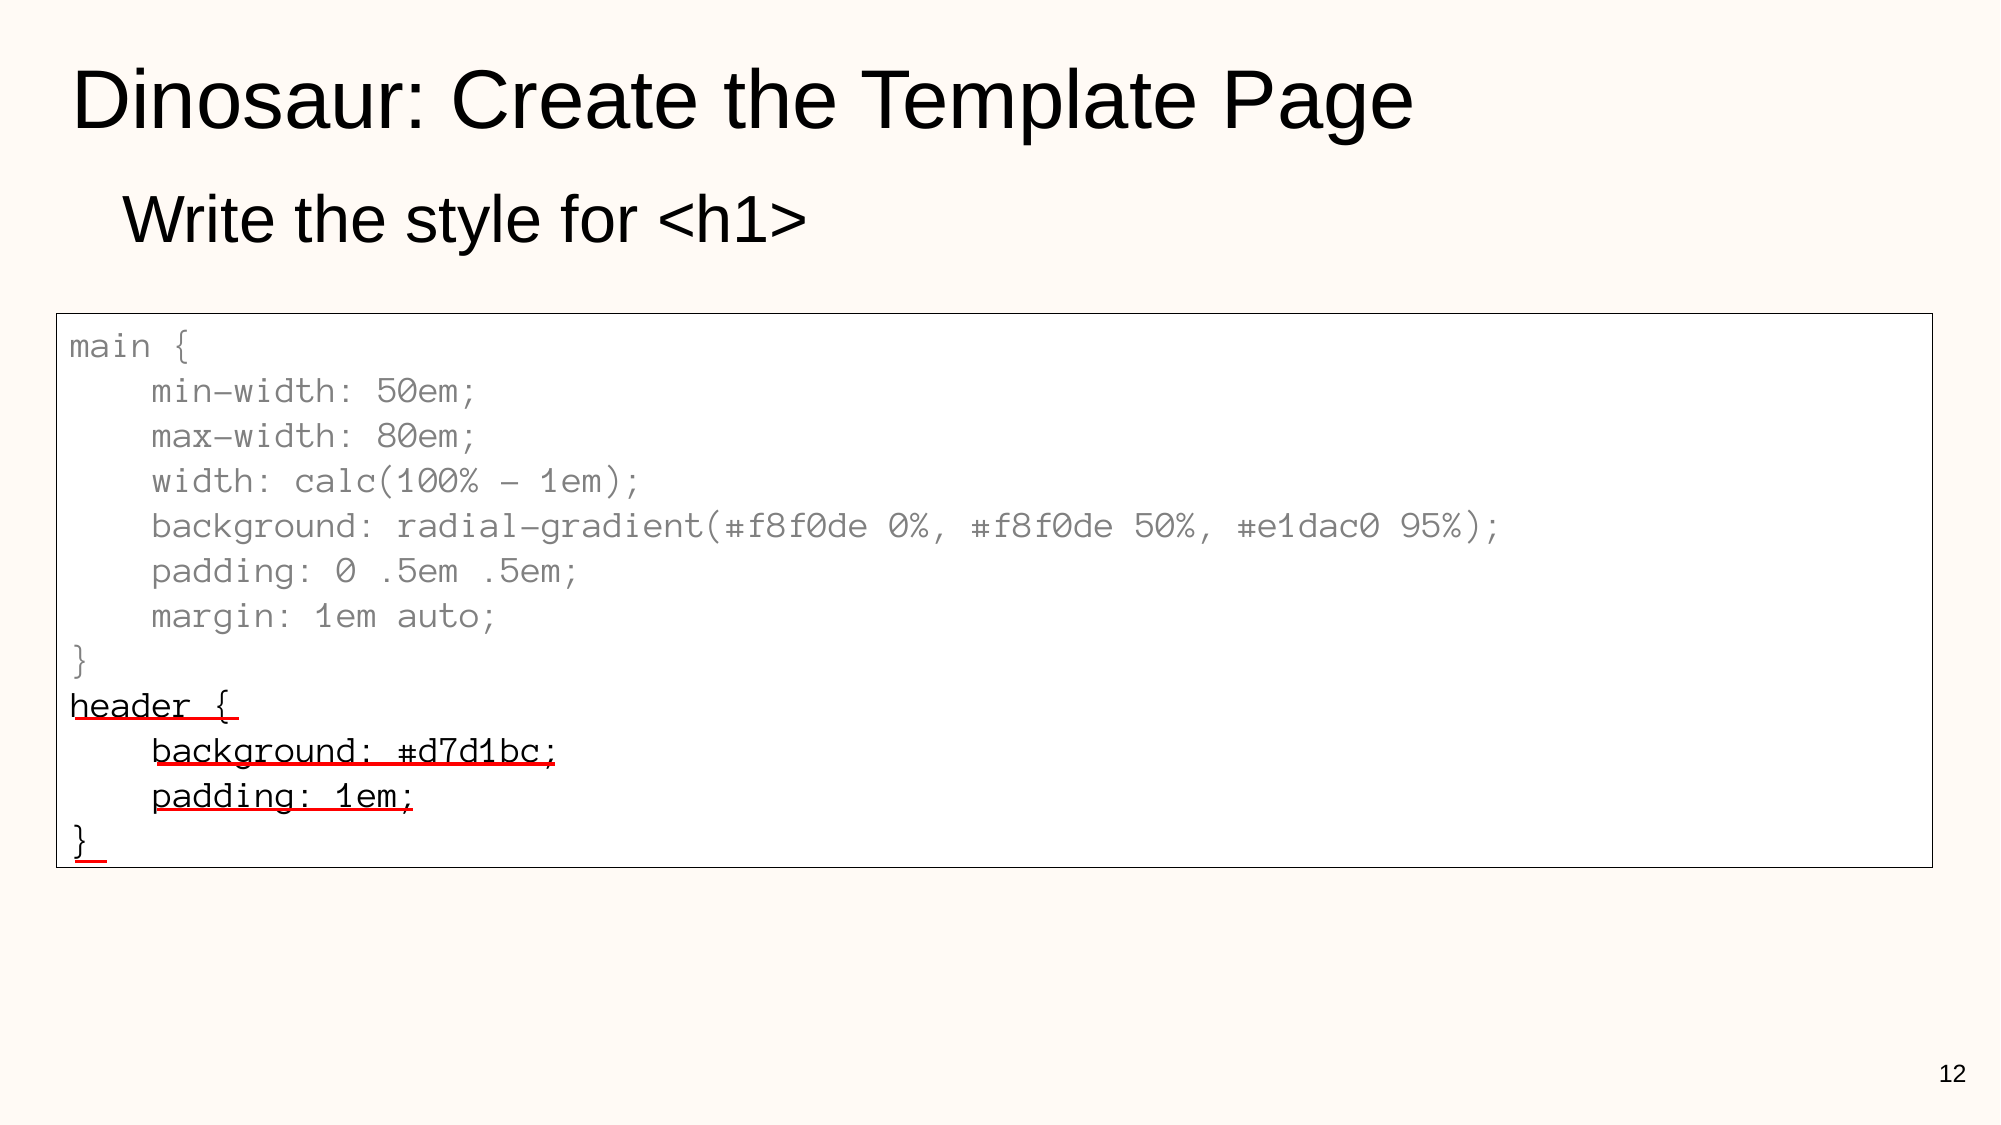

# Dinosaur: Create the Template Page
Write the style for <h1>
main {
    min-width: 50em;
    max-width: 80em;
    width: calc(100% - 1em);
    background: radial-gradient(#f8f0de 0%, #f8f0de 50%, #e1dac0 95%);
    padding: 0 .5em .5em;
    margin: 1em auto;
}
header {
    background: #d7d1bc;
    padding: 1em;
}
main {
    min-width: 50em;
    max-width: 80em;
    width: calc(100% - 1em);
    background: radial-gradient(#f8f0de 0%, #f8f0de 50%, #e1dac0 95%);
    padding: 0 .5em .5em;
    margin: 1em auto;
}
12